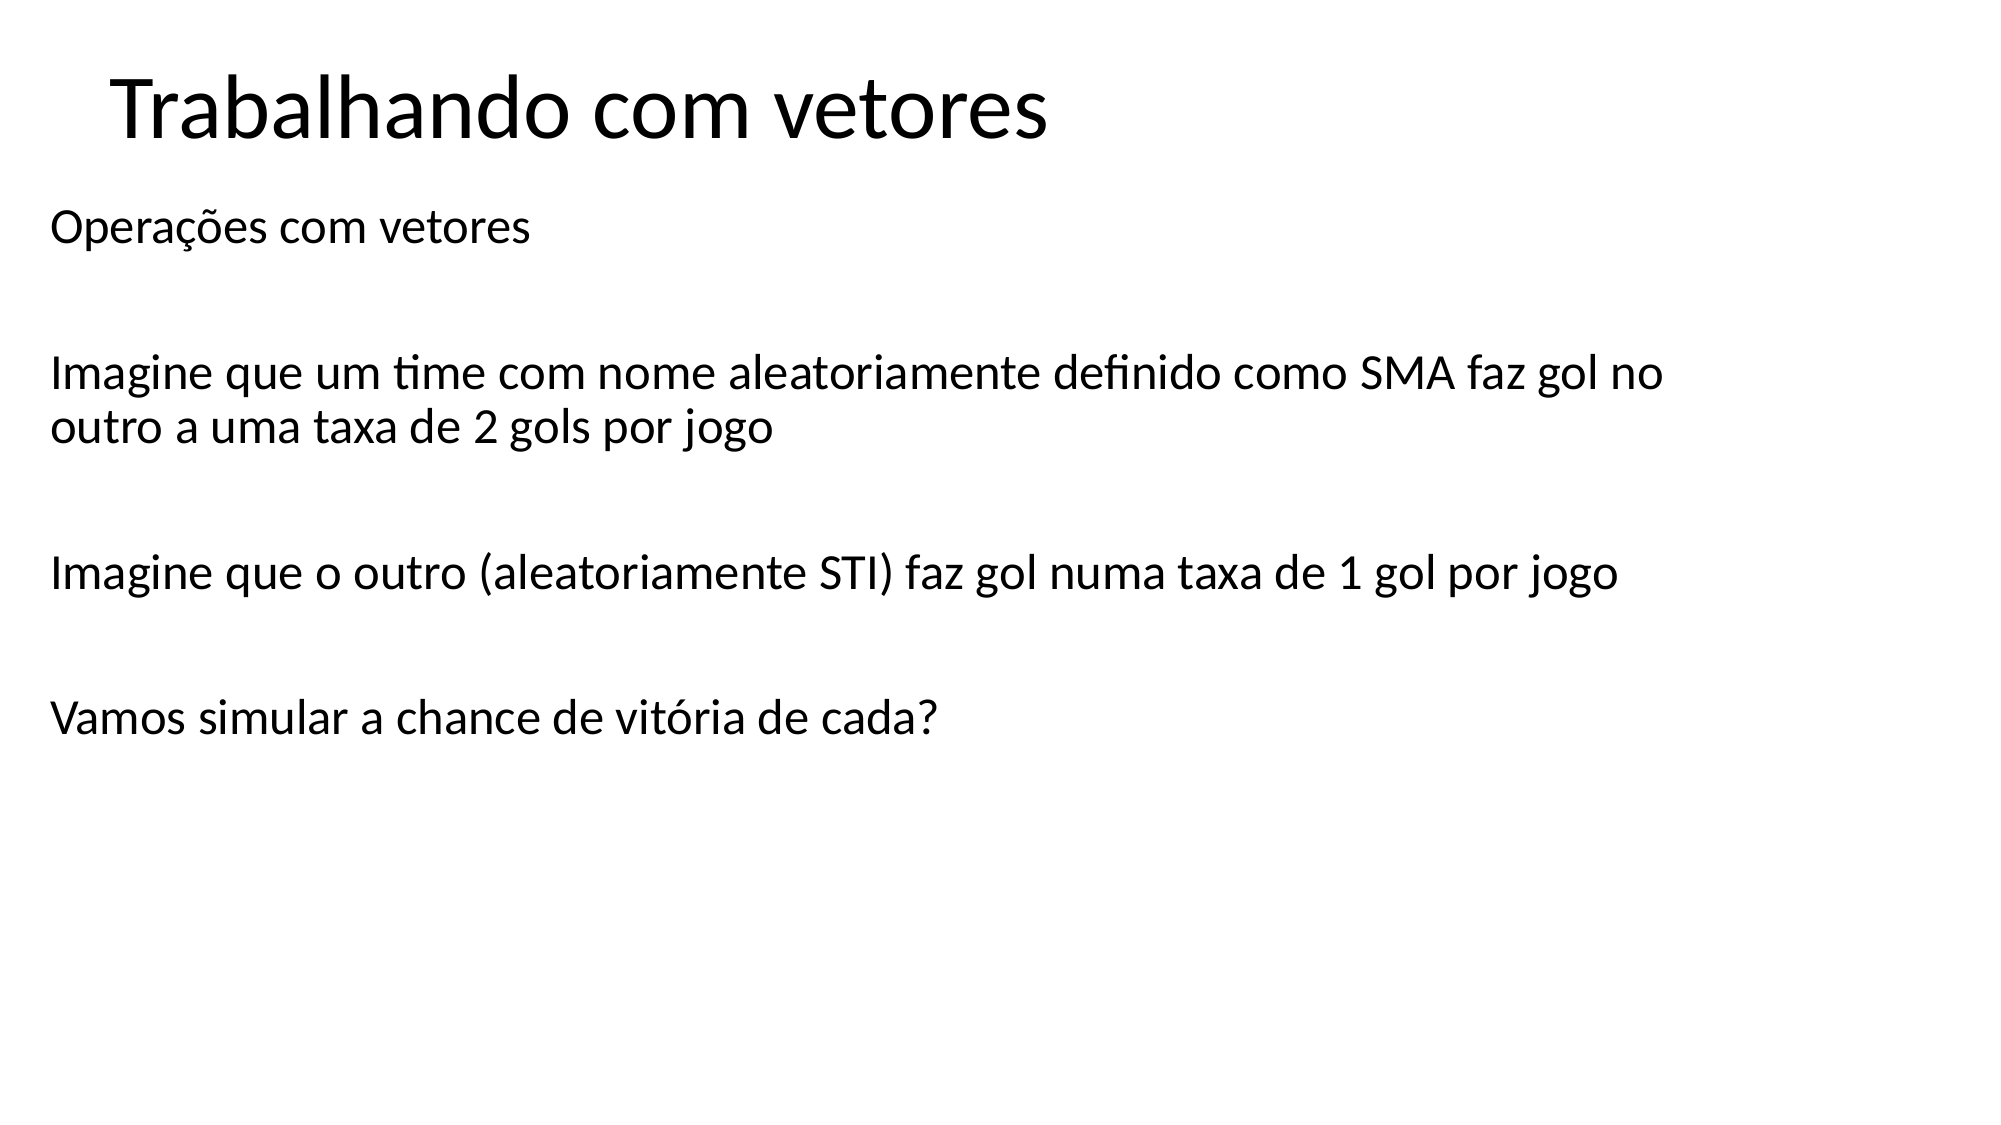

# Trabalhando com vetores
Operações com vetores

Imagine que um time com nome aleatoriamente definido como SMA faz gol no outro a uma taxa de 2 gols por jogo

Imagine que o outro (aleatoriamente STI) faz gol numa taxa de 1 gol por jogo

Vamos simular a chance de vitória de cada?